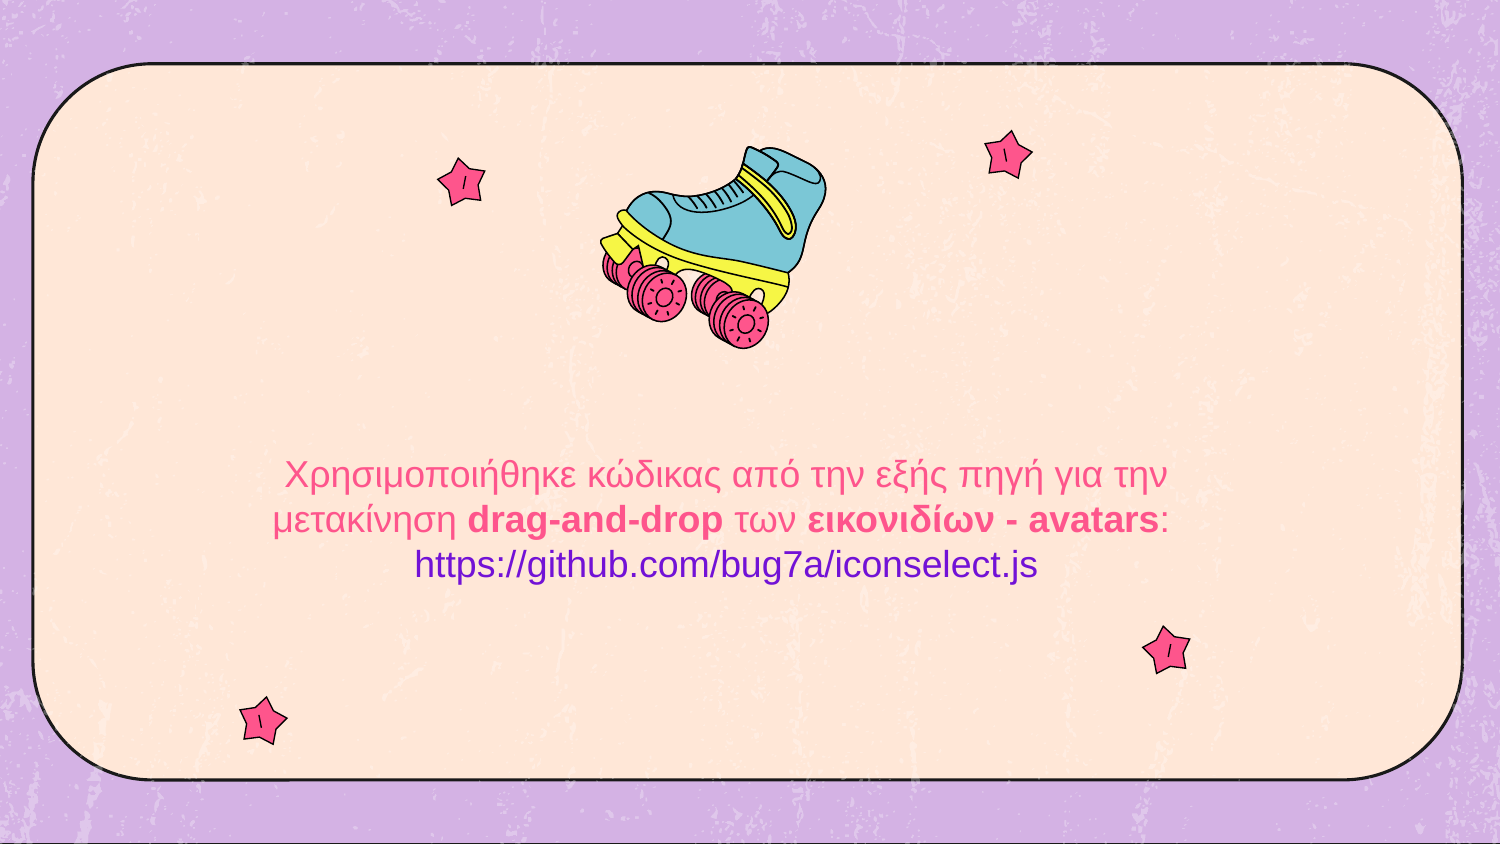

Χρησιμοποιήθηκε κώδικας από την εξής πηγή για την μετακίνηση drag-and-drop των εικονιδίων - avatars:  https://github.com/bug7a/iconselect.js